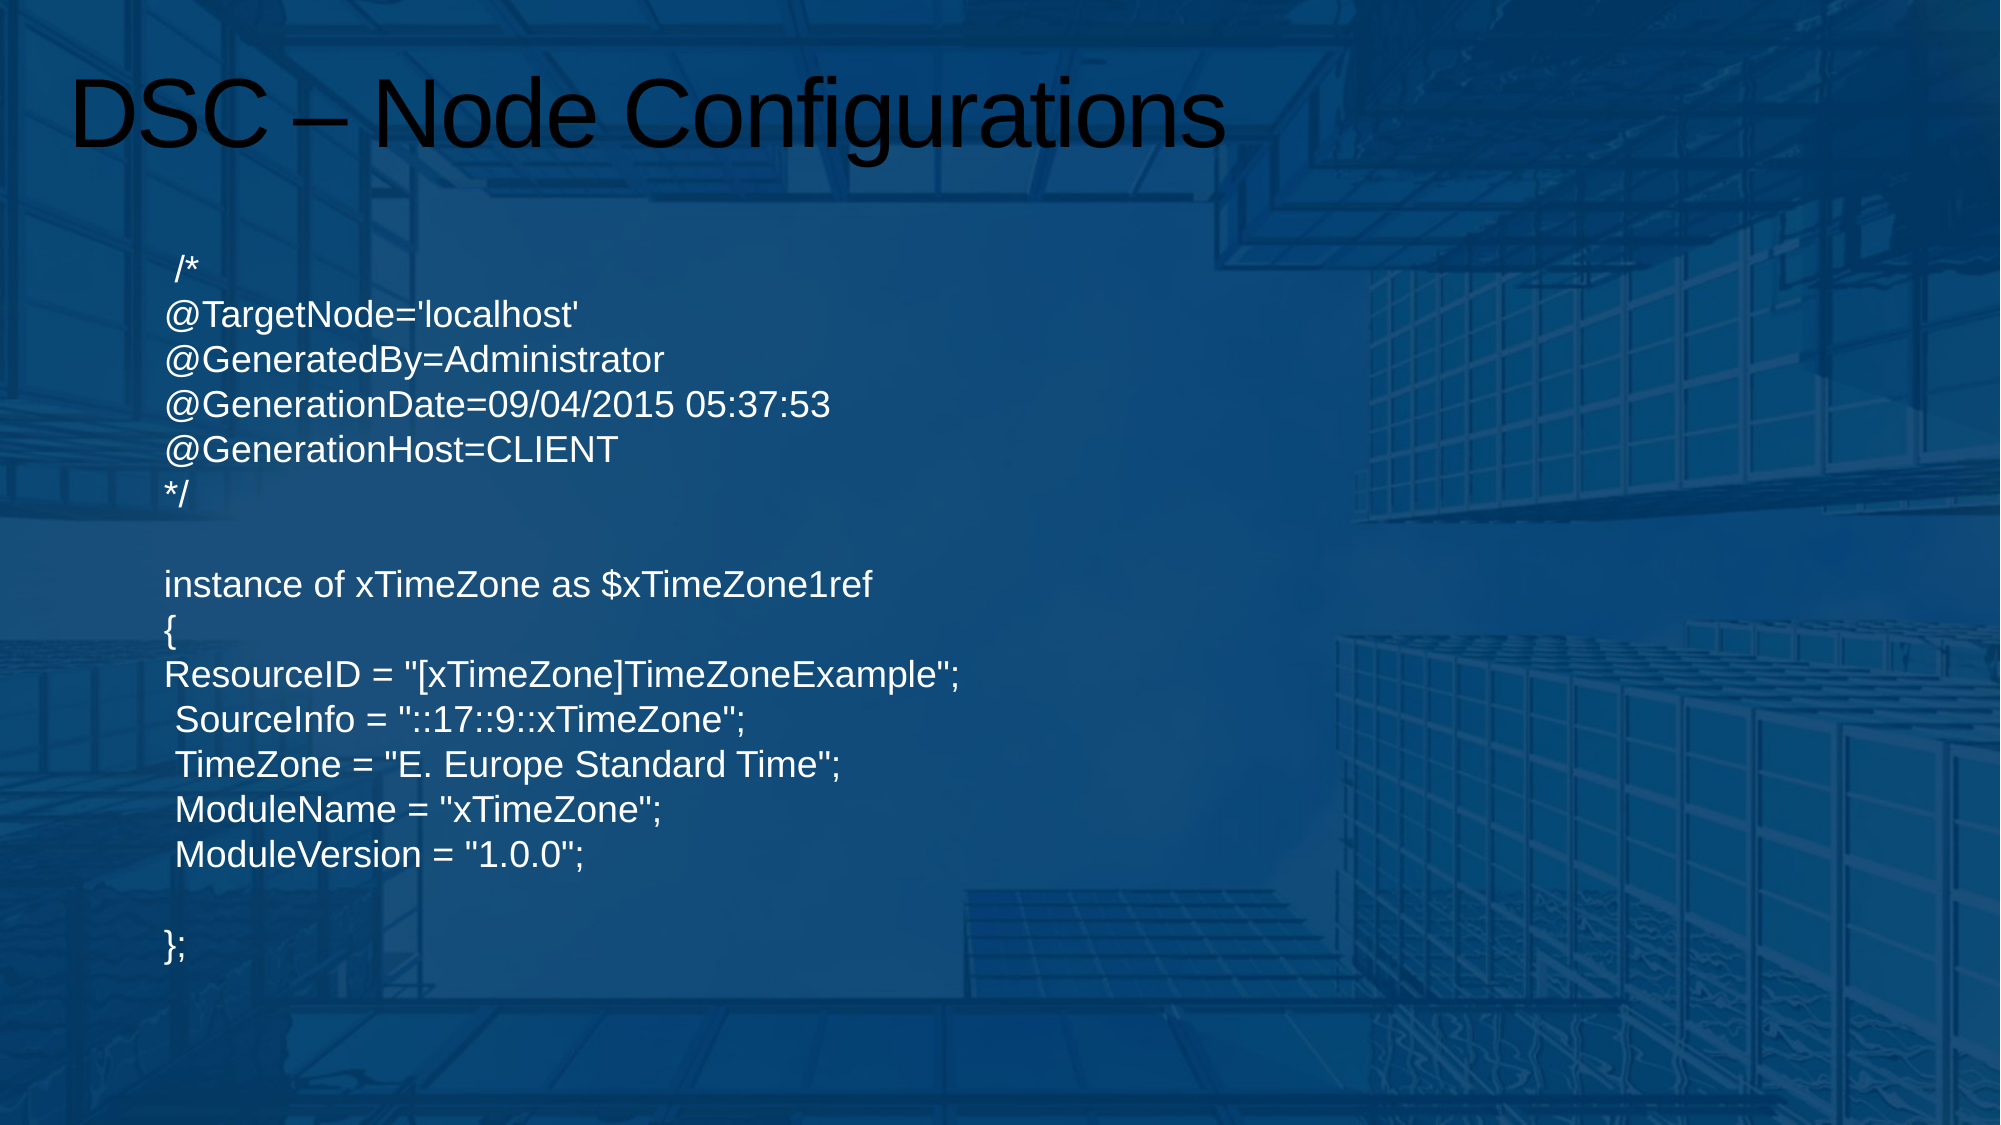

# DSC – Node Configurations
 /*
@TargetNode='localhost'
@GeneratedBy=Administrator
@GenerationDate=09/04/2015 05:37:53
@GenerationHost=CLIENT
*/

instance of xTimeZone as $xTimeZone1ref
{
ResourceID = "[xTimeZone]TimeZoneExample";
 SourceInfo = "::17::9::xTimeZone";
 TimeZone = "E. Europe Standard Time";
 ModuleName = "xTimeZone";
 ModuleVersion = "1.0.0";

};